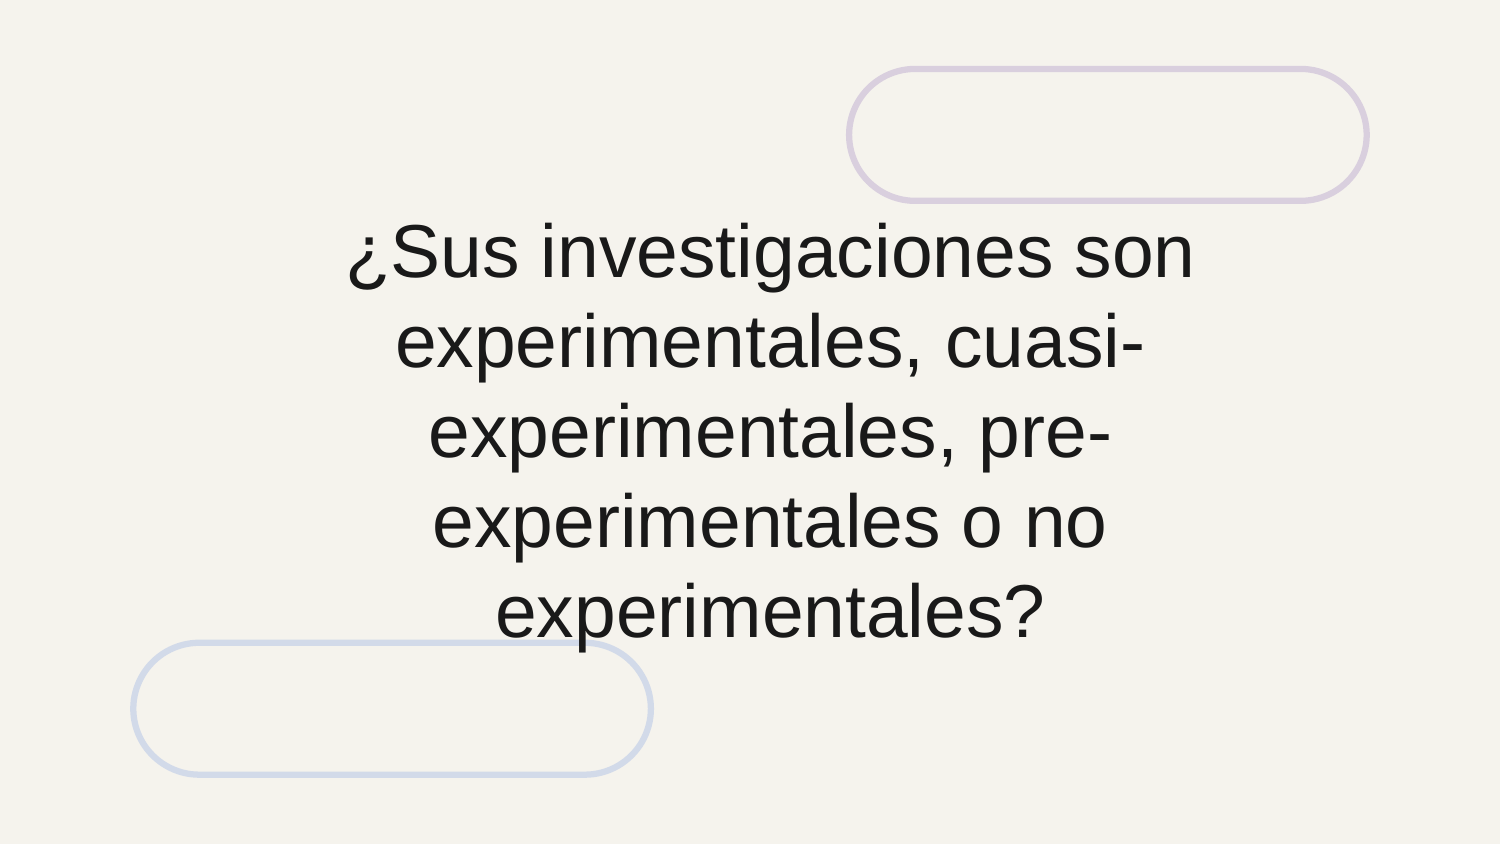

# ¿Sus investigaciones son experimentales, cuasi-experimentales, pre-experimentales o no experimentales?